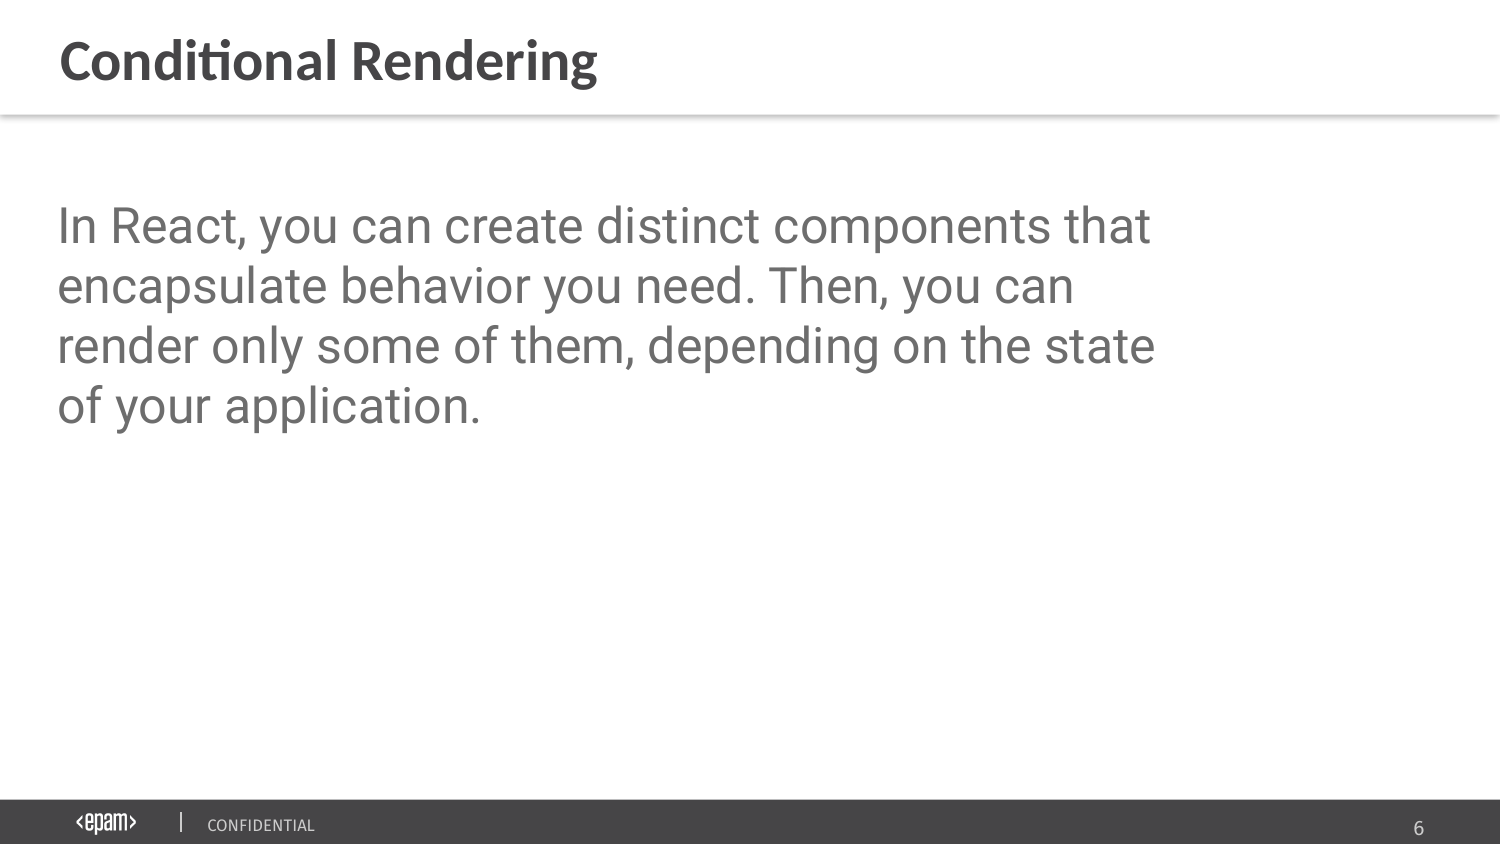

Conditional Rendering
In React, you can create distinct components that encapsulate behavior you need. Then, you can render only some of them, depending on the state of your application.